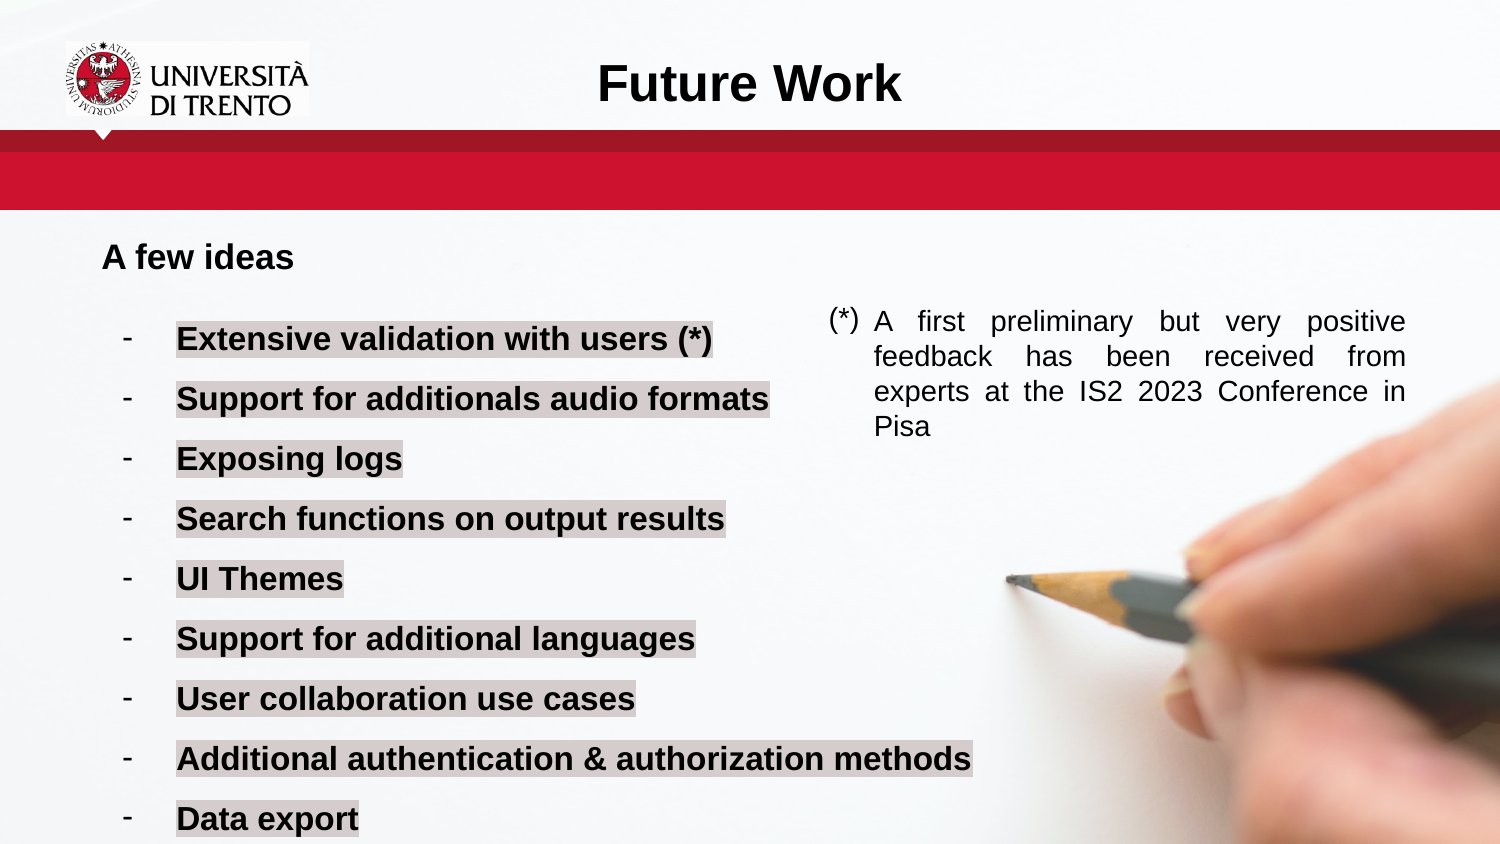

# Future Work
A few ideas
Extensive validation with users (*)
Support for additionals audio formats
Exposing logs
Search functions on output results
UI Themes
Support for additional languages
User collaboration use cases
Additional authentication & authorization methods
Data export
(*)
A first preliminary but very positive feedback has been received from experts at the IS2 2023 Conference in Pisa